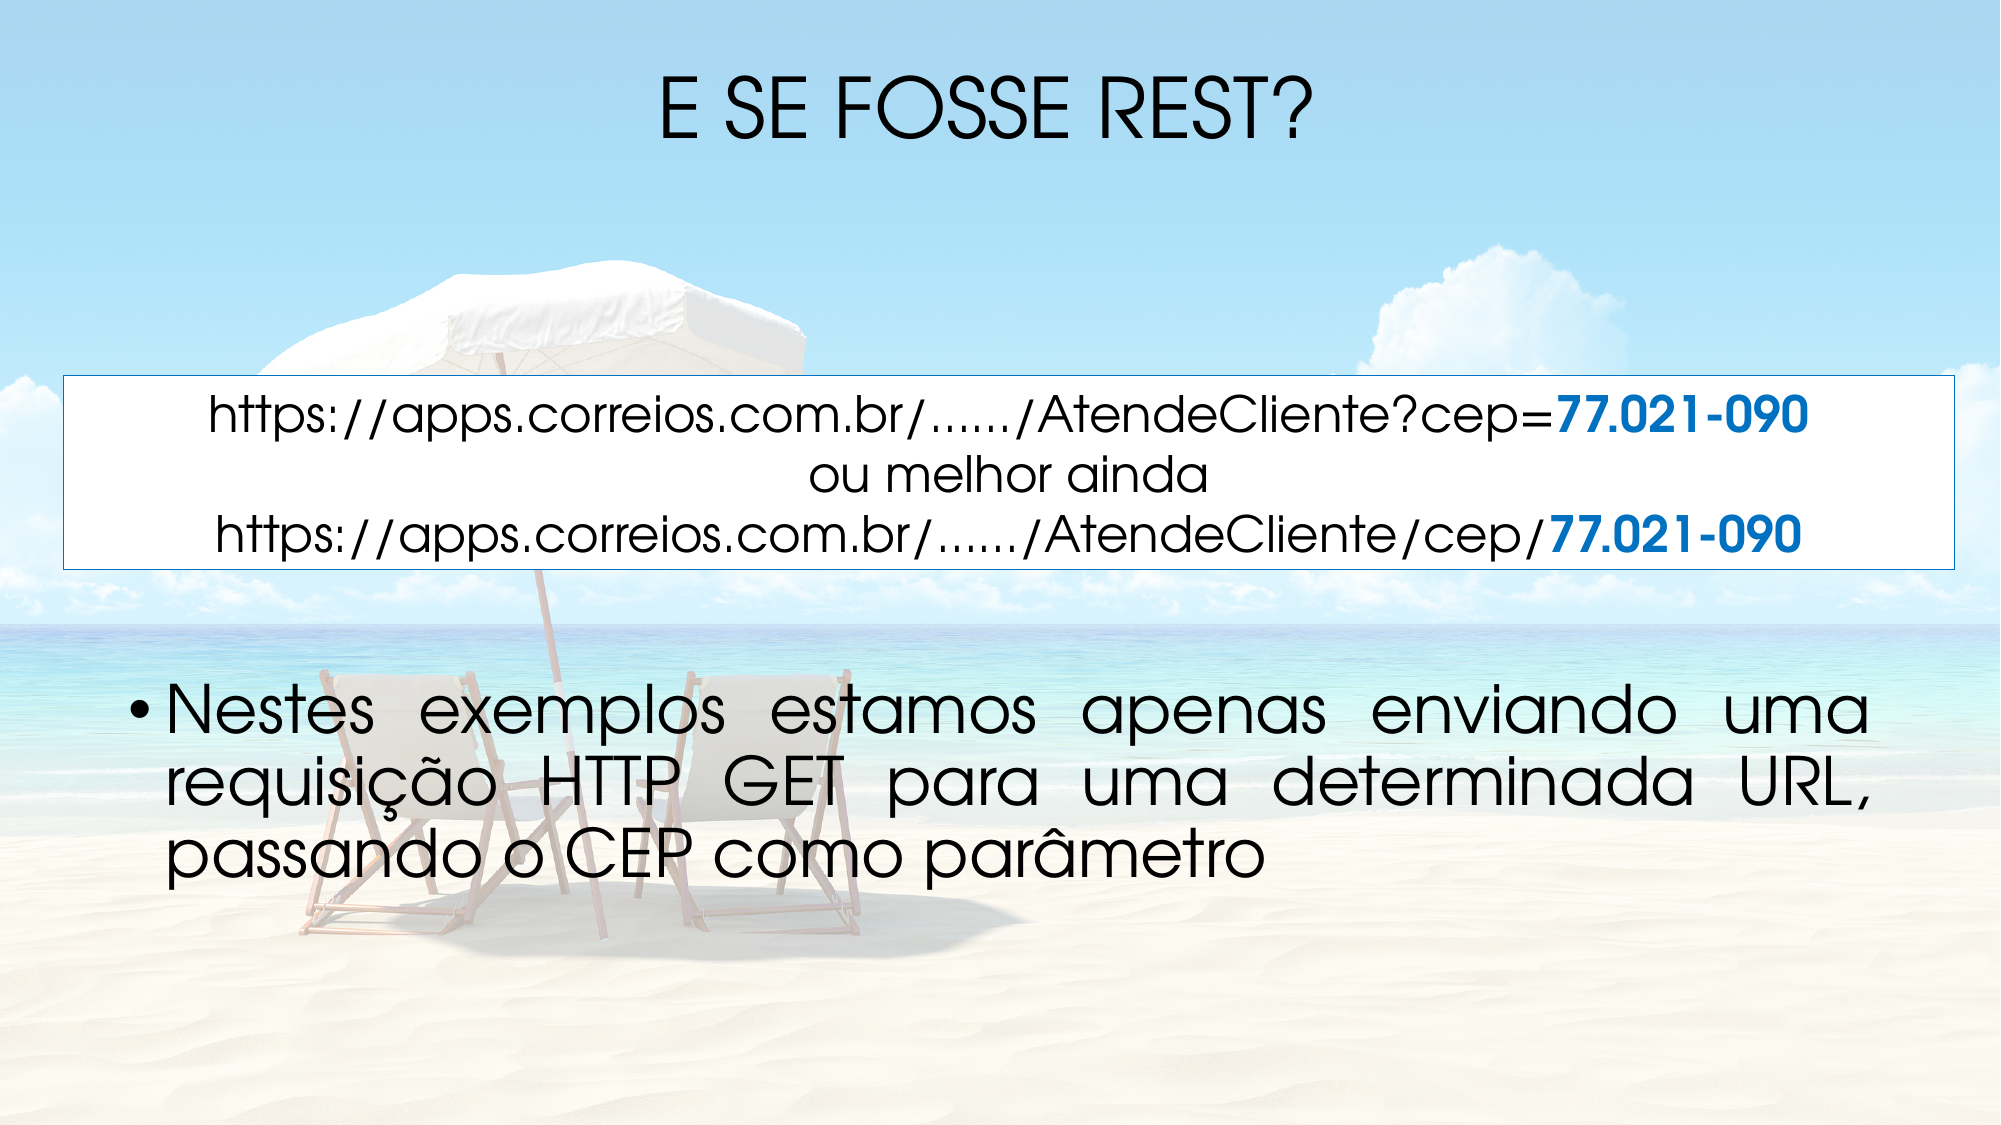

# E Se fosse rest?
https://apps.correios.com.br/....../AtendeCliente?cep=77.021-090
ou melhor ainda
https://apps.correios.com.br/....../AtendeCliente/cep/77.021-090
Nestes exemplos estamos apenas enviando uma requisição HTTP GET para uma determinada URL, passando o CEP como parâmetro